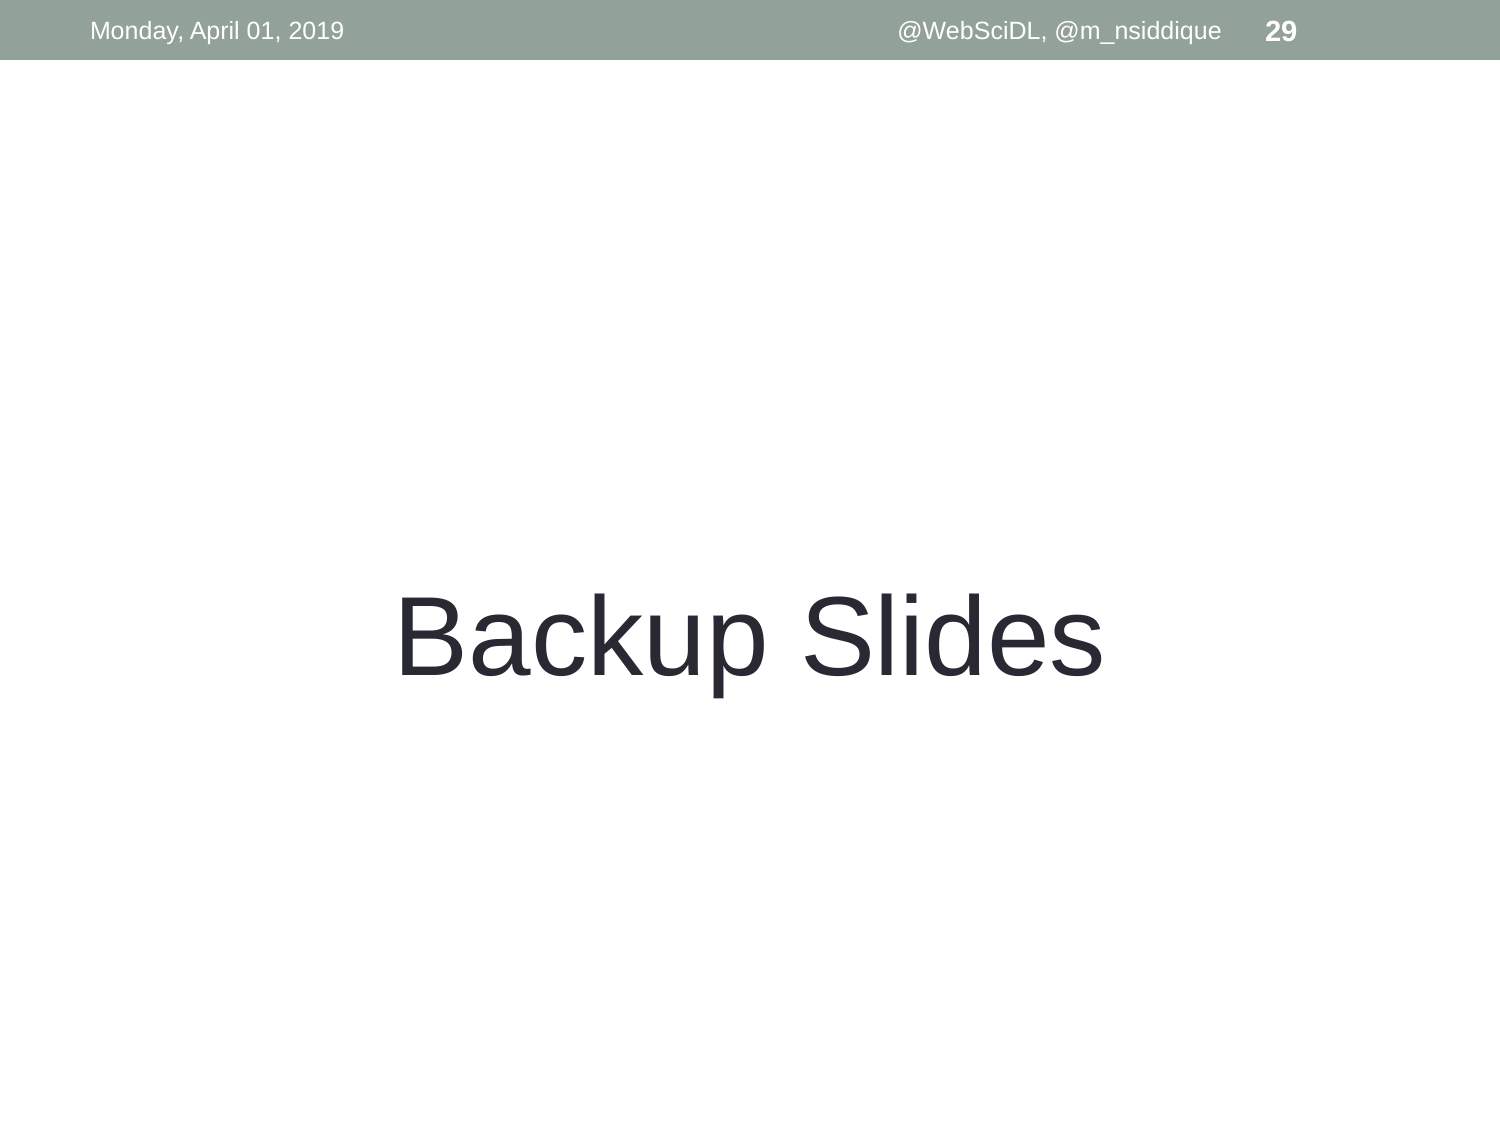

Monday, April 01, 2019
@WebSciDL, @m_nsiddique
29
#

Backup Slides